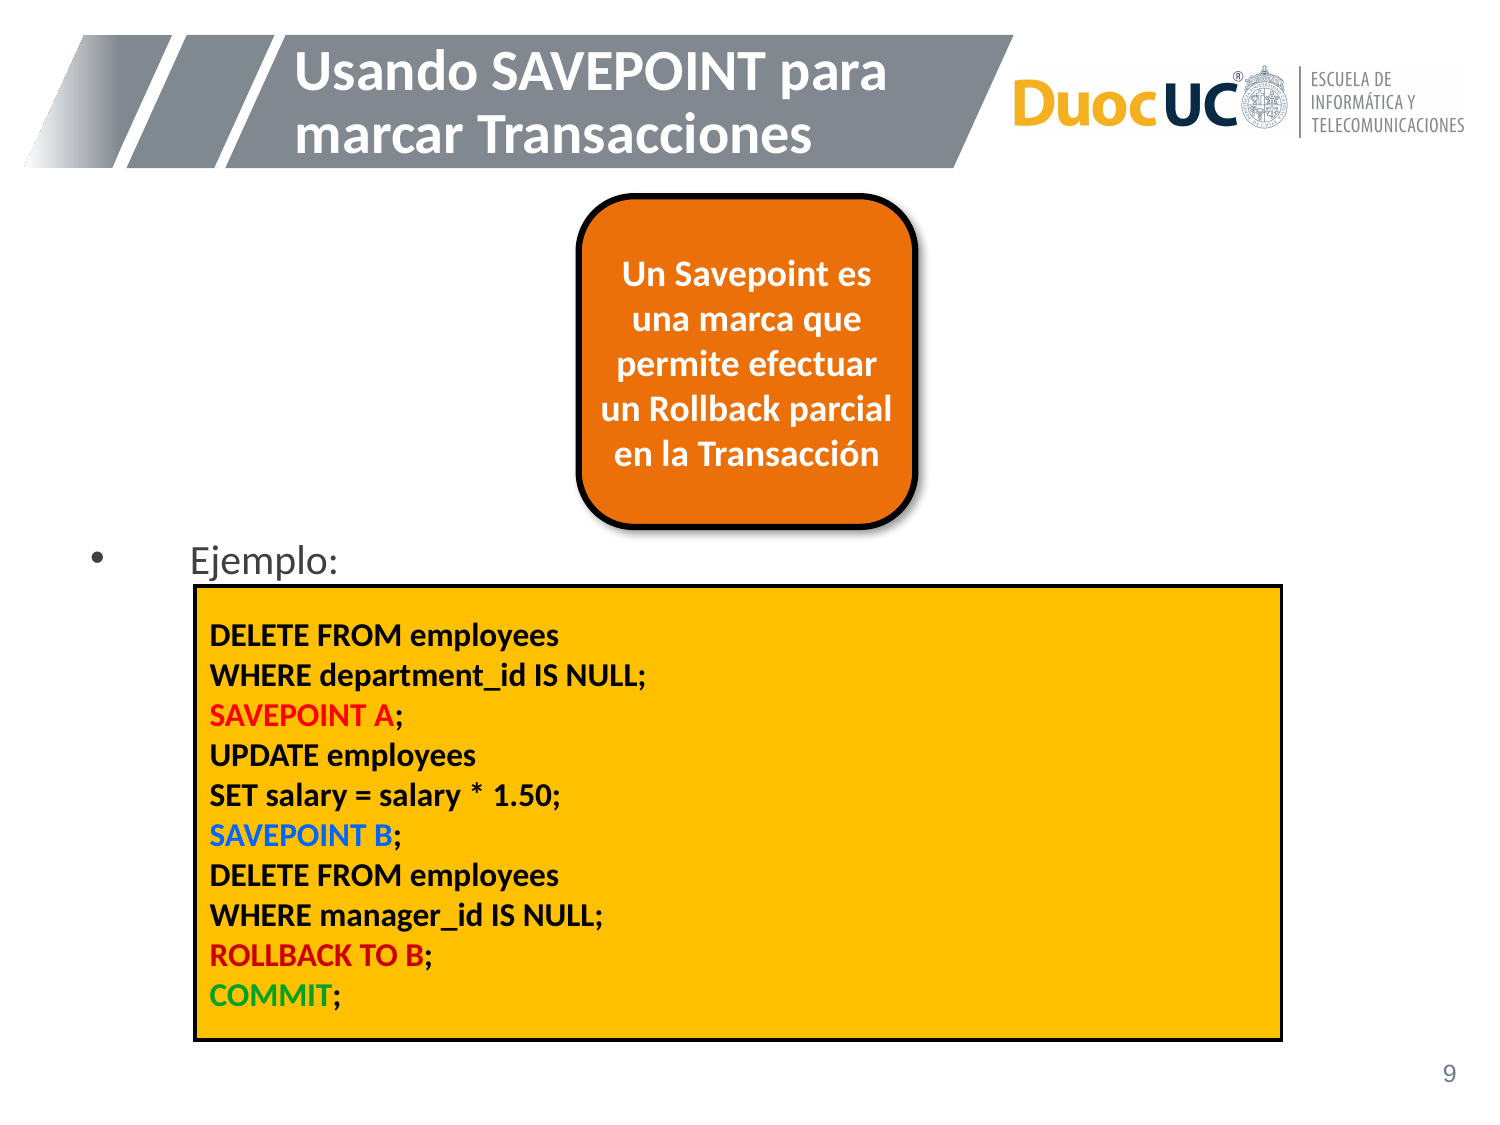

# Usando SAVEPOINT para marcar Transacciones
Un Savepoint es una marca que permite efectuar un Rollback parcial en la Transacción

Ejemplo:

DELETE FROM employees
WHERE department_id IS NULL;
SAVEPOINT A;
UPDATE employees
SET salary = salary * 1.50;
SAVEPOINT B;
DELETE FROM employees
WHERE manager_id IS NULL;
ROLLBACK TO B;
COMMIT;